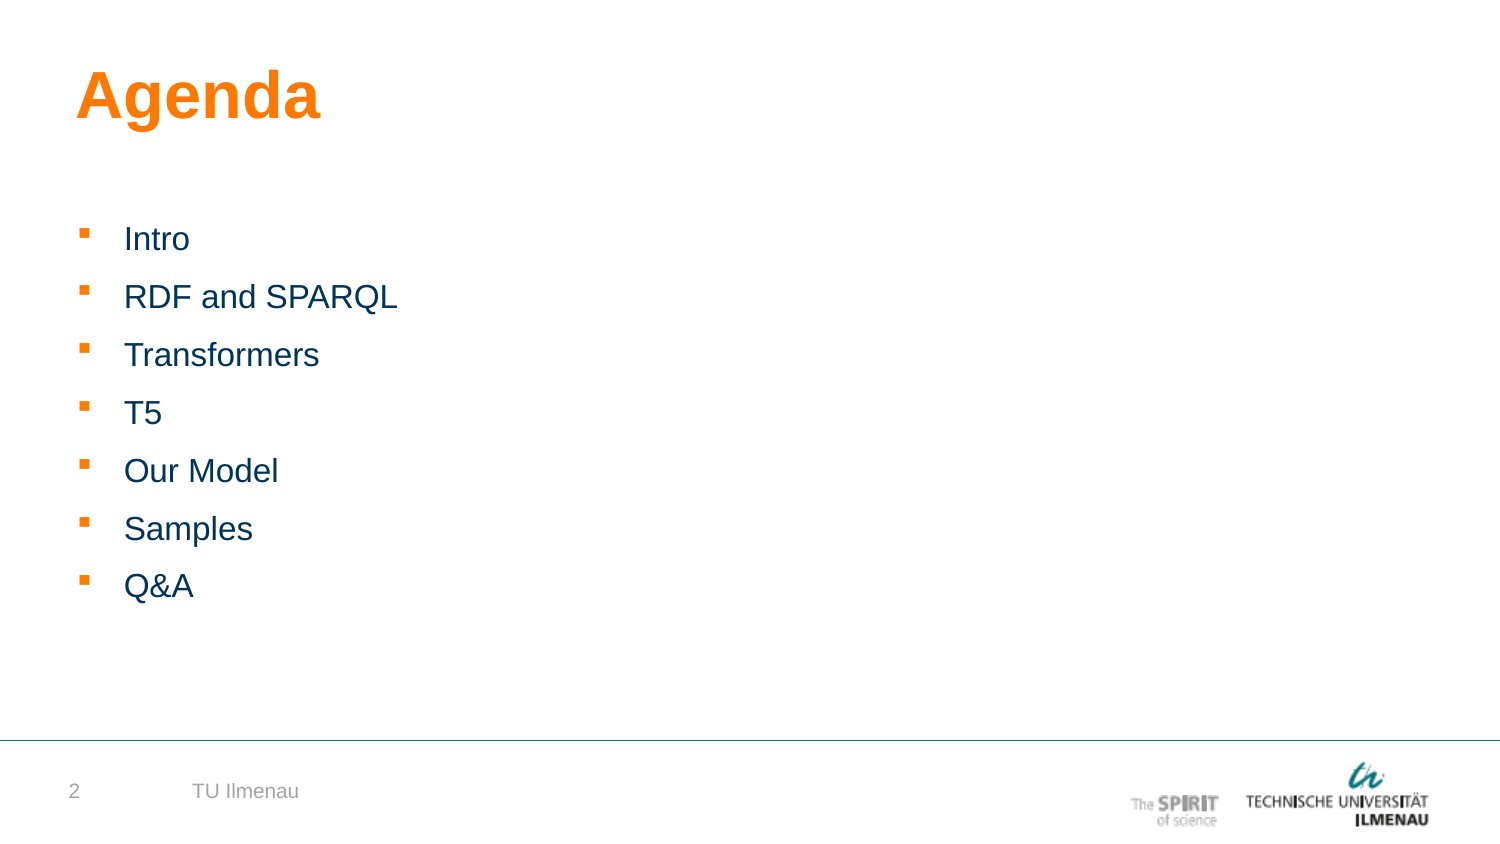

Agenda
Intro
RDF and SPARQL
Transformers
T5
Our Model
Samples
Q&A
TU Ilmenau
2